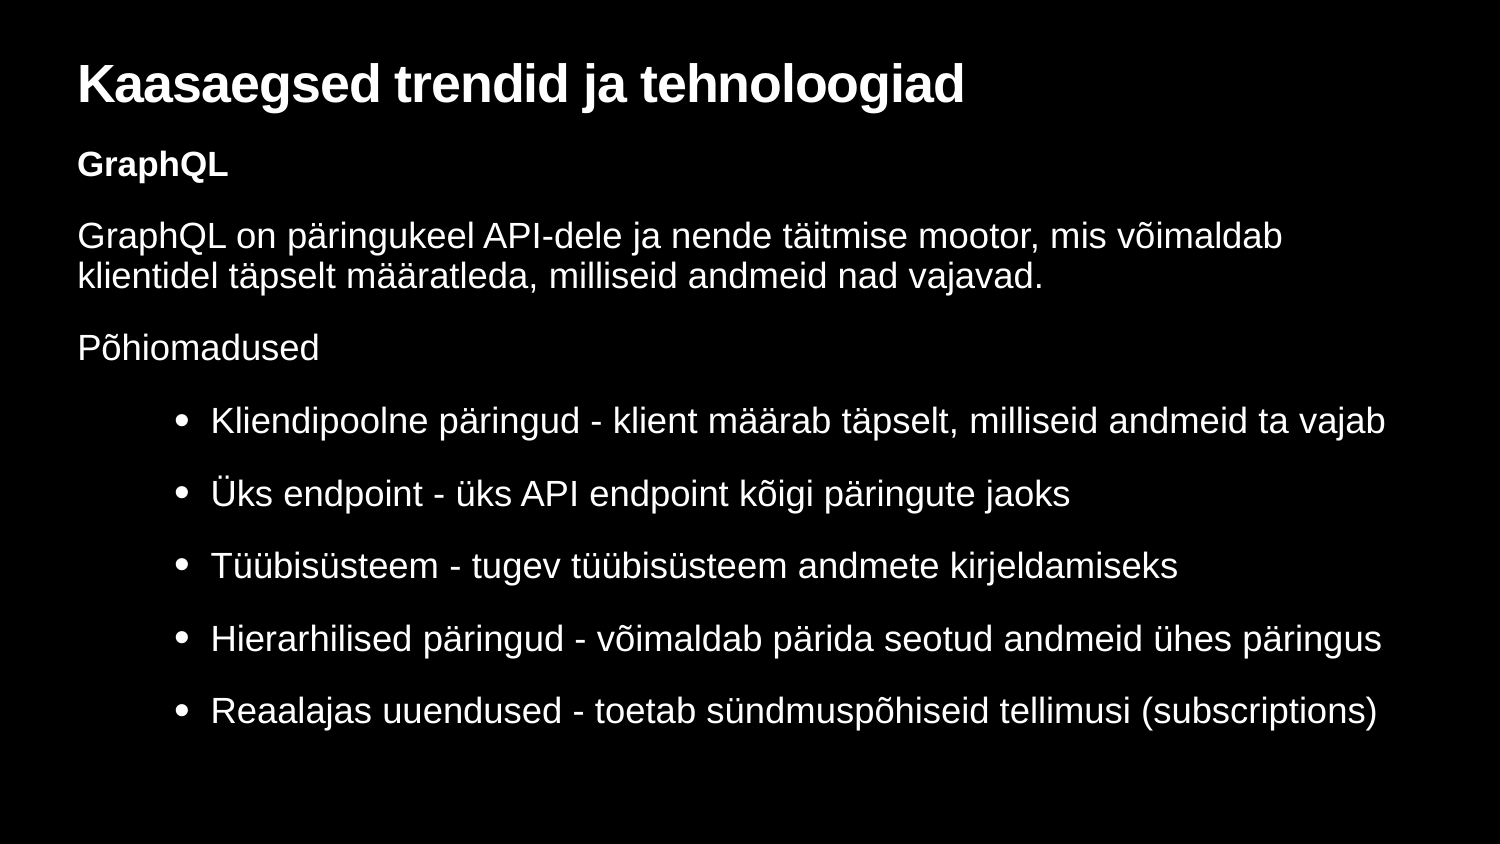

# Kaasaegsed trendid ja tehnoloogiad
GraphQL
GraphQL on päringukeel API-dele ja nende täitmise mootor, mis võimaldab klientidel täpselt määratleda, milliseid andmeid nad vajavad.
Põhiomadused
Kliendipoolne päringud - klient määrab täpselt, milliseid andmeid ta vajab
Üks endpoint - üks API endpoint kõigi päringute jaoks
Tüübisüsteem - tugev tüübisüsteem andmete kirjeldamiseks
Hierarhilised päringud - võimaldab pärida seotud andmeid ühes päringus
Reaalajas uuendused - toetab sündmuspõhiseid tellimusi (subscriptions)